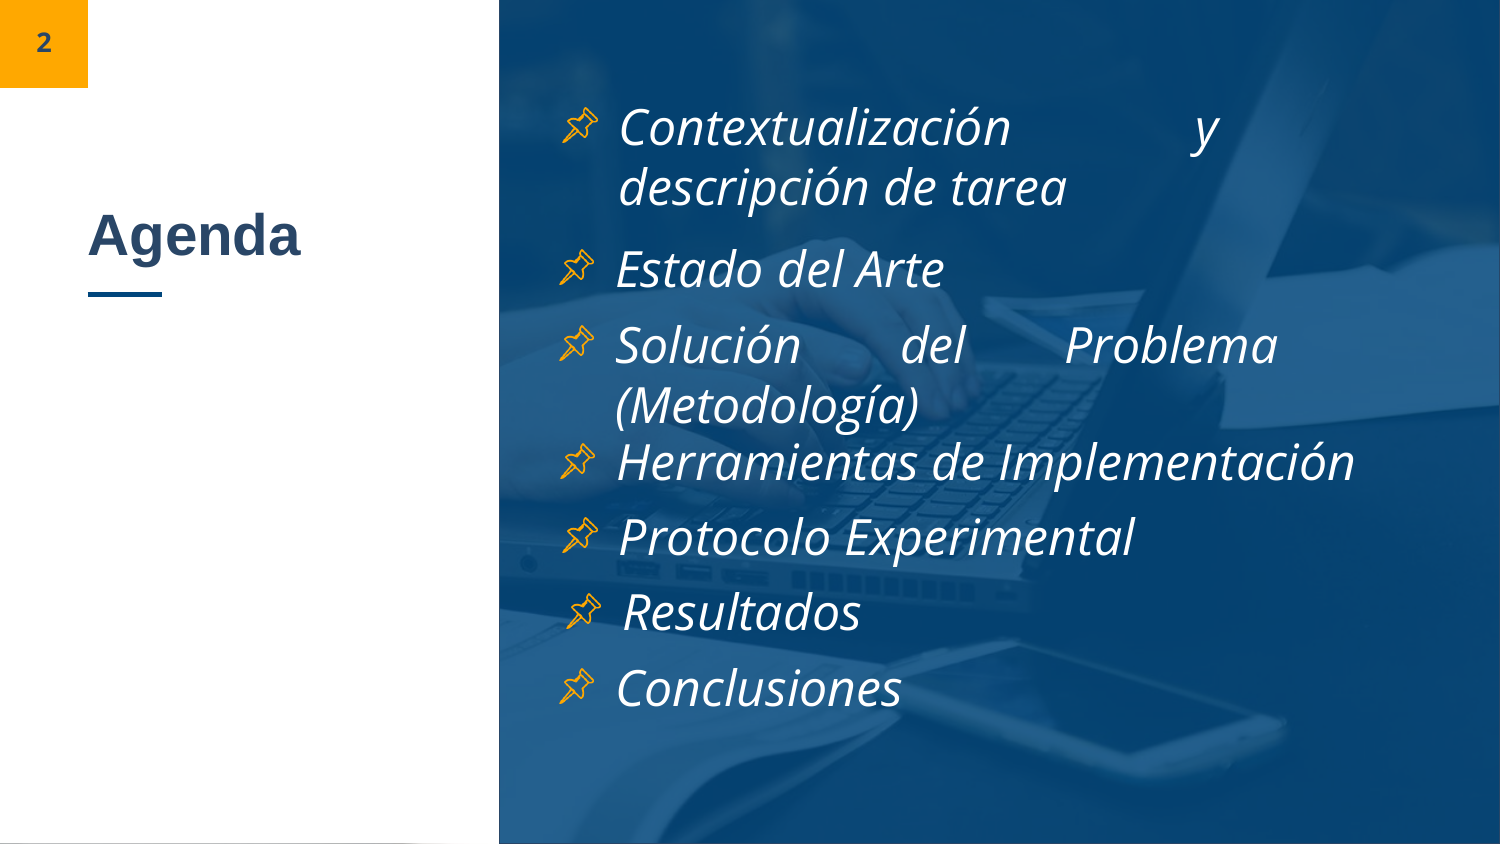

2
Contextualización y descripción de tarea

# Agenda
Estado del Arte
Solución del Problema (Metodología)
Herramientas de Implementación
Protocolo Experimental
Resultados
Conclusiones